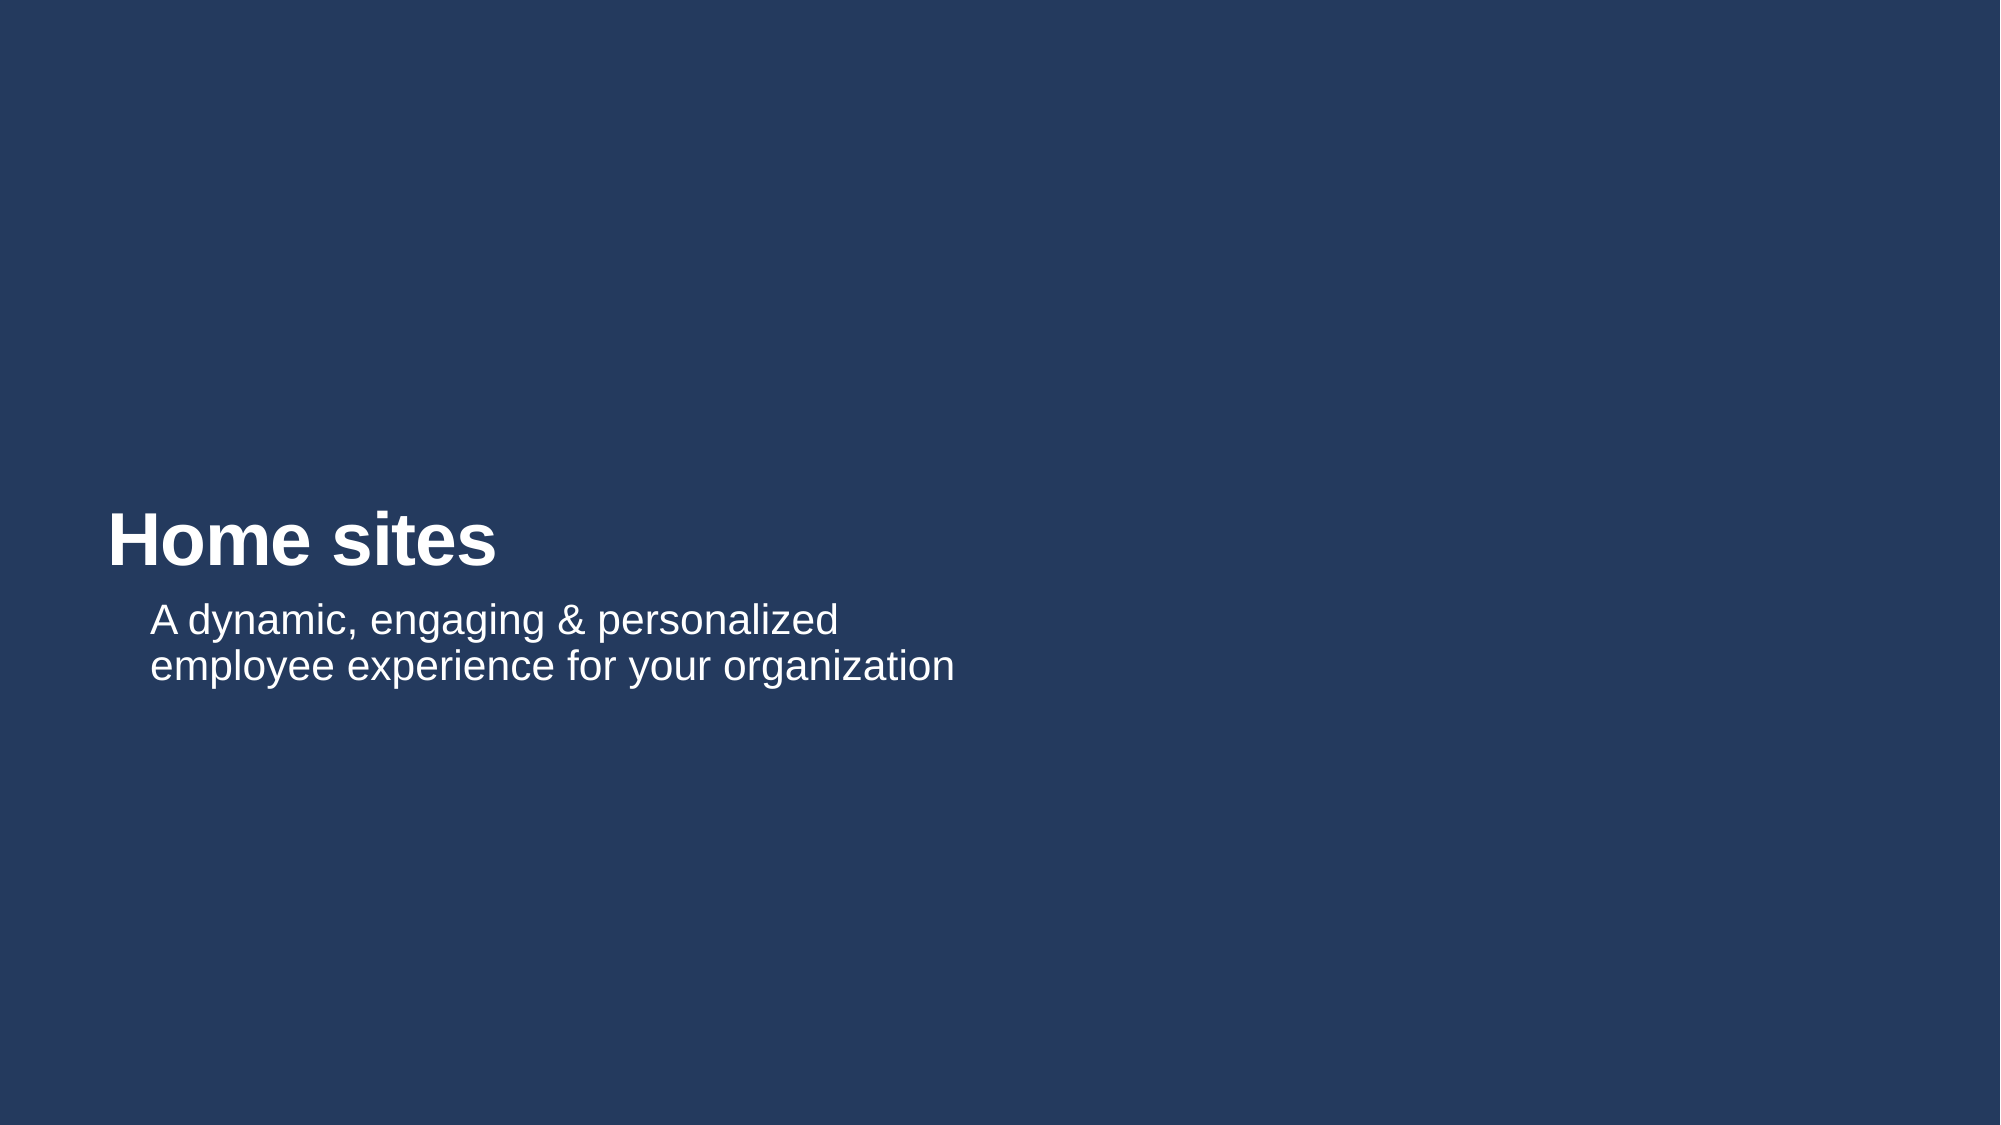

# Home sites
A dynamic, engaging & personalized
employee experience for your organization